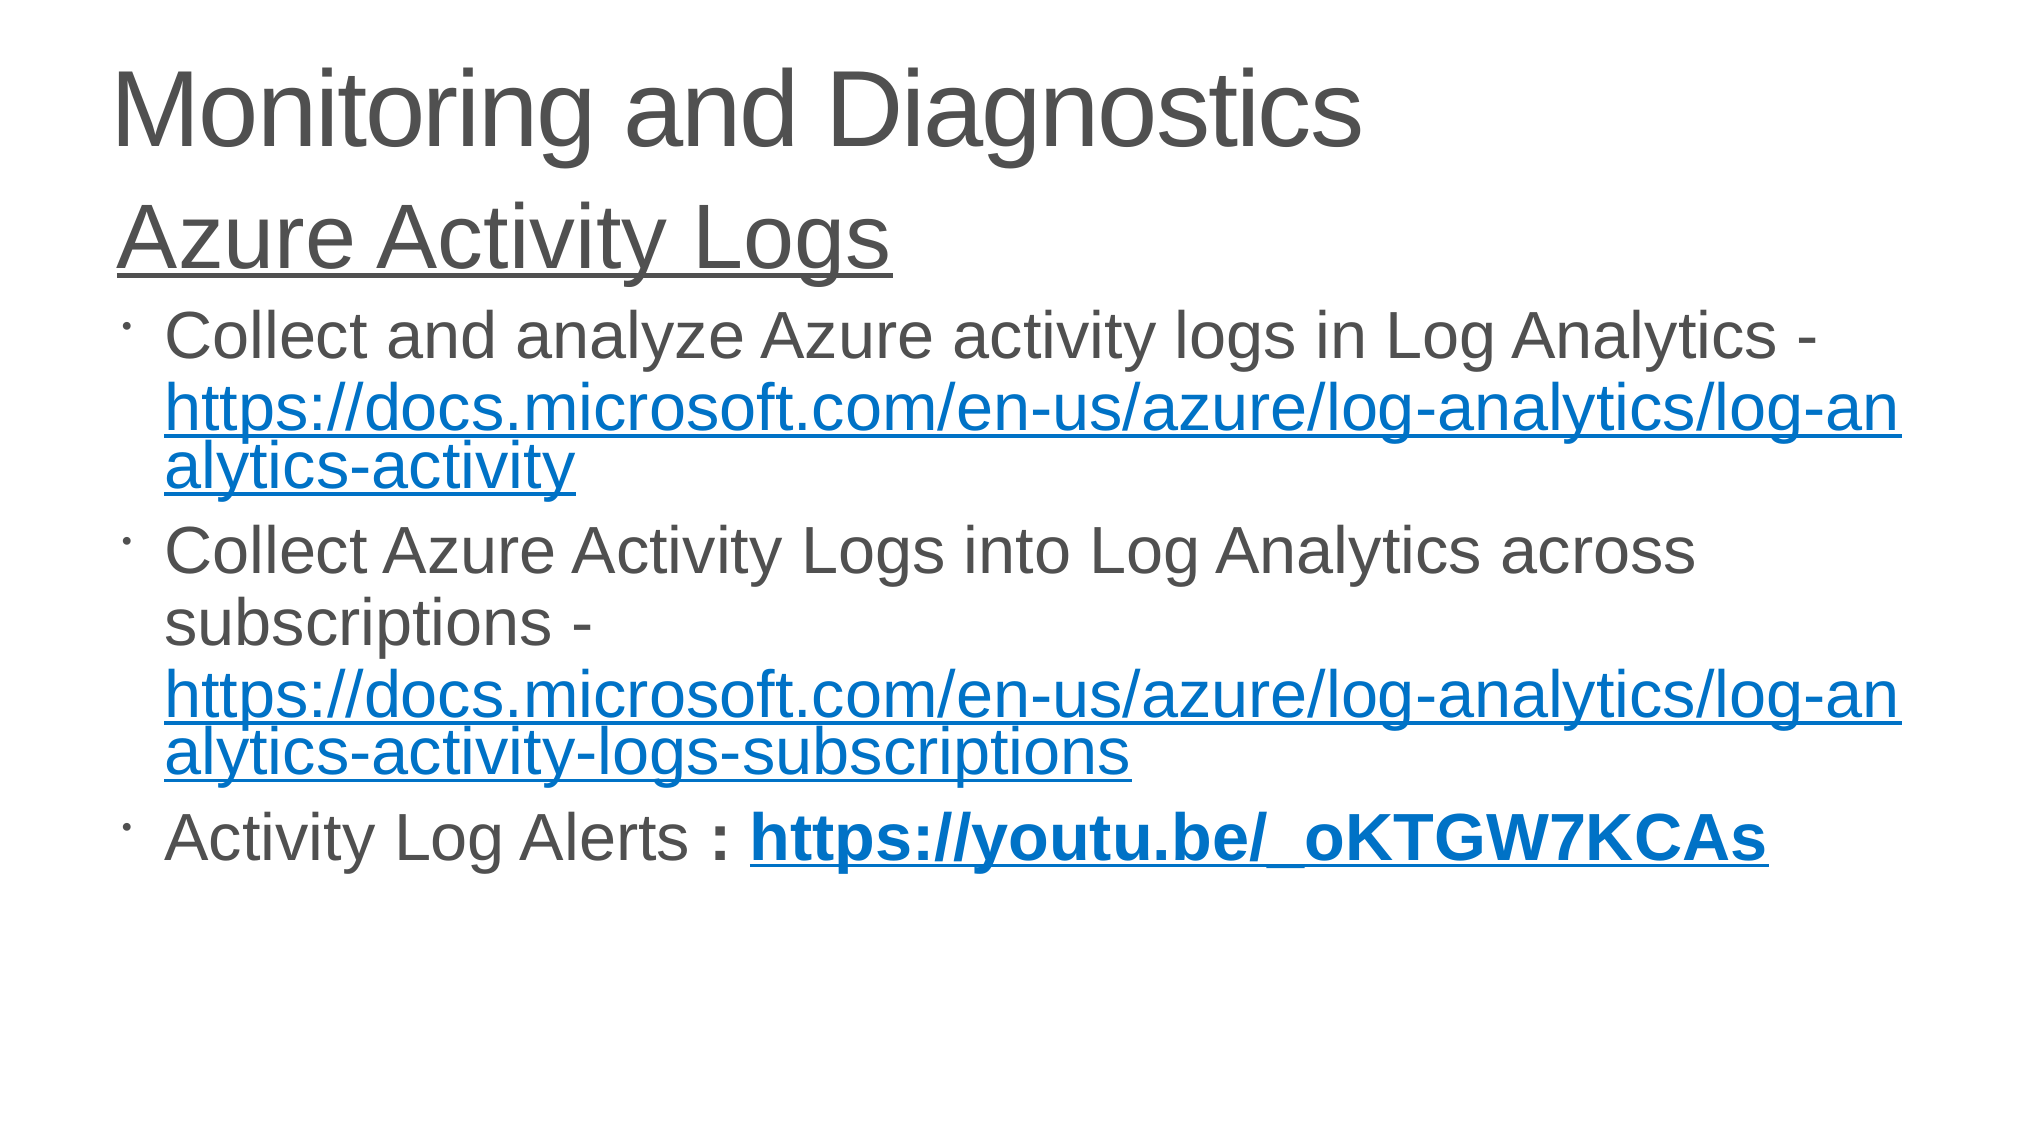

# Monitoring and Diagnostics
Azure Activity Logs
Collect and analyze Azure activity logs in Log Analytics - https://docs.microsoft.com/en-us/azure/log-analytics/log-analytics-activity
Collect Azure Activity Logs into Log Analytics across subscriptions - https://docs.microsoft.com/en-us/azure/log-analytics/log-analytics-activity-logs-subscriptions
Activity Log Alerts : https://youtu.be/_oKTGW7KCAs